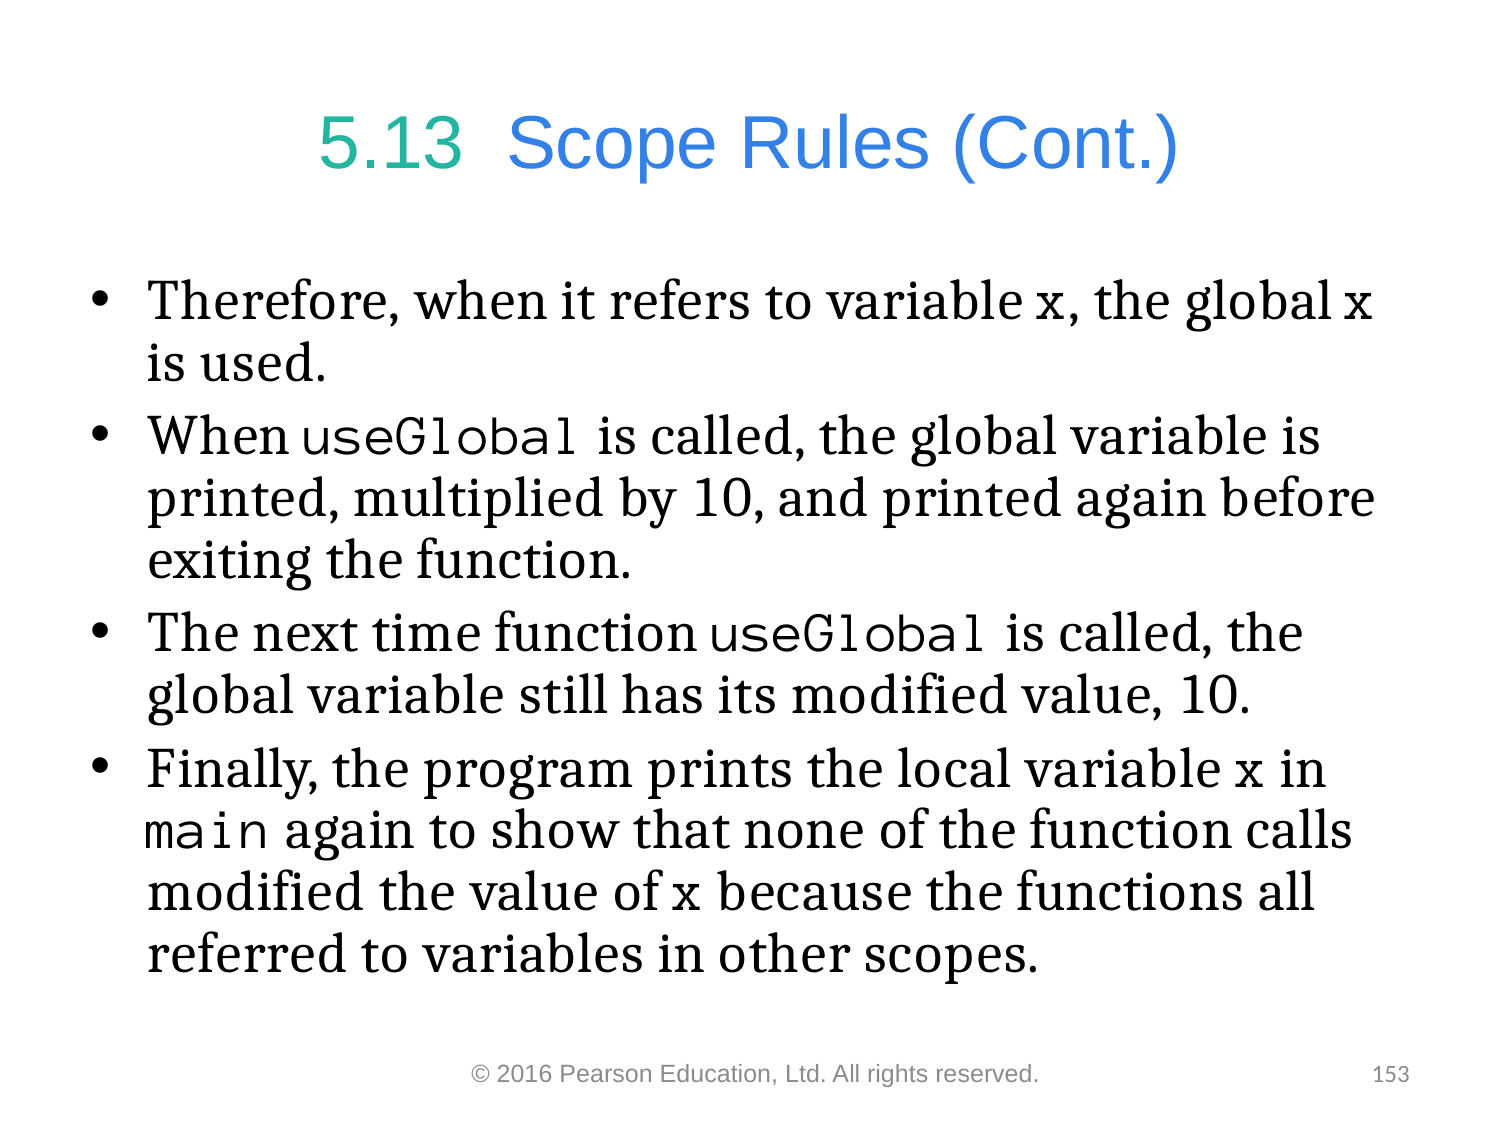

# 5.13  Scope Rules (Cont.)
Therefore, when it refers to variable x, the global x is used.
When useGlobal is called, the global variable is printed, multiplied by 10, and printed again before exiting the function.
The next time function useGlobal is called, the global variable still has its modified value, 10.
Finally, the program prints the local variable x in main again to show that none of the function calls modified the value of x because the functions all referred to variables in other scopes.
© 2016 Pearson Education, Ltd. All rights reserved.
153